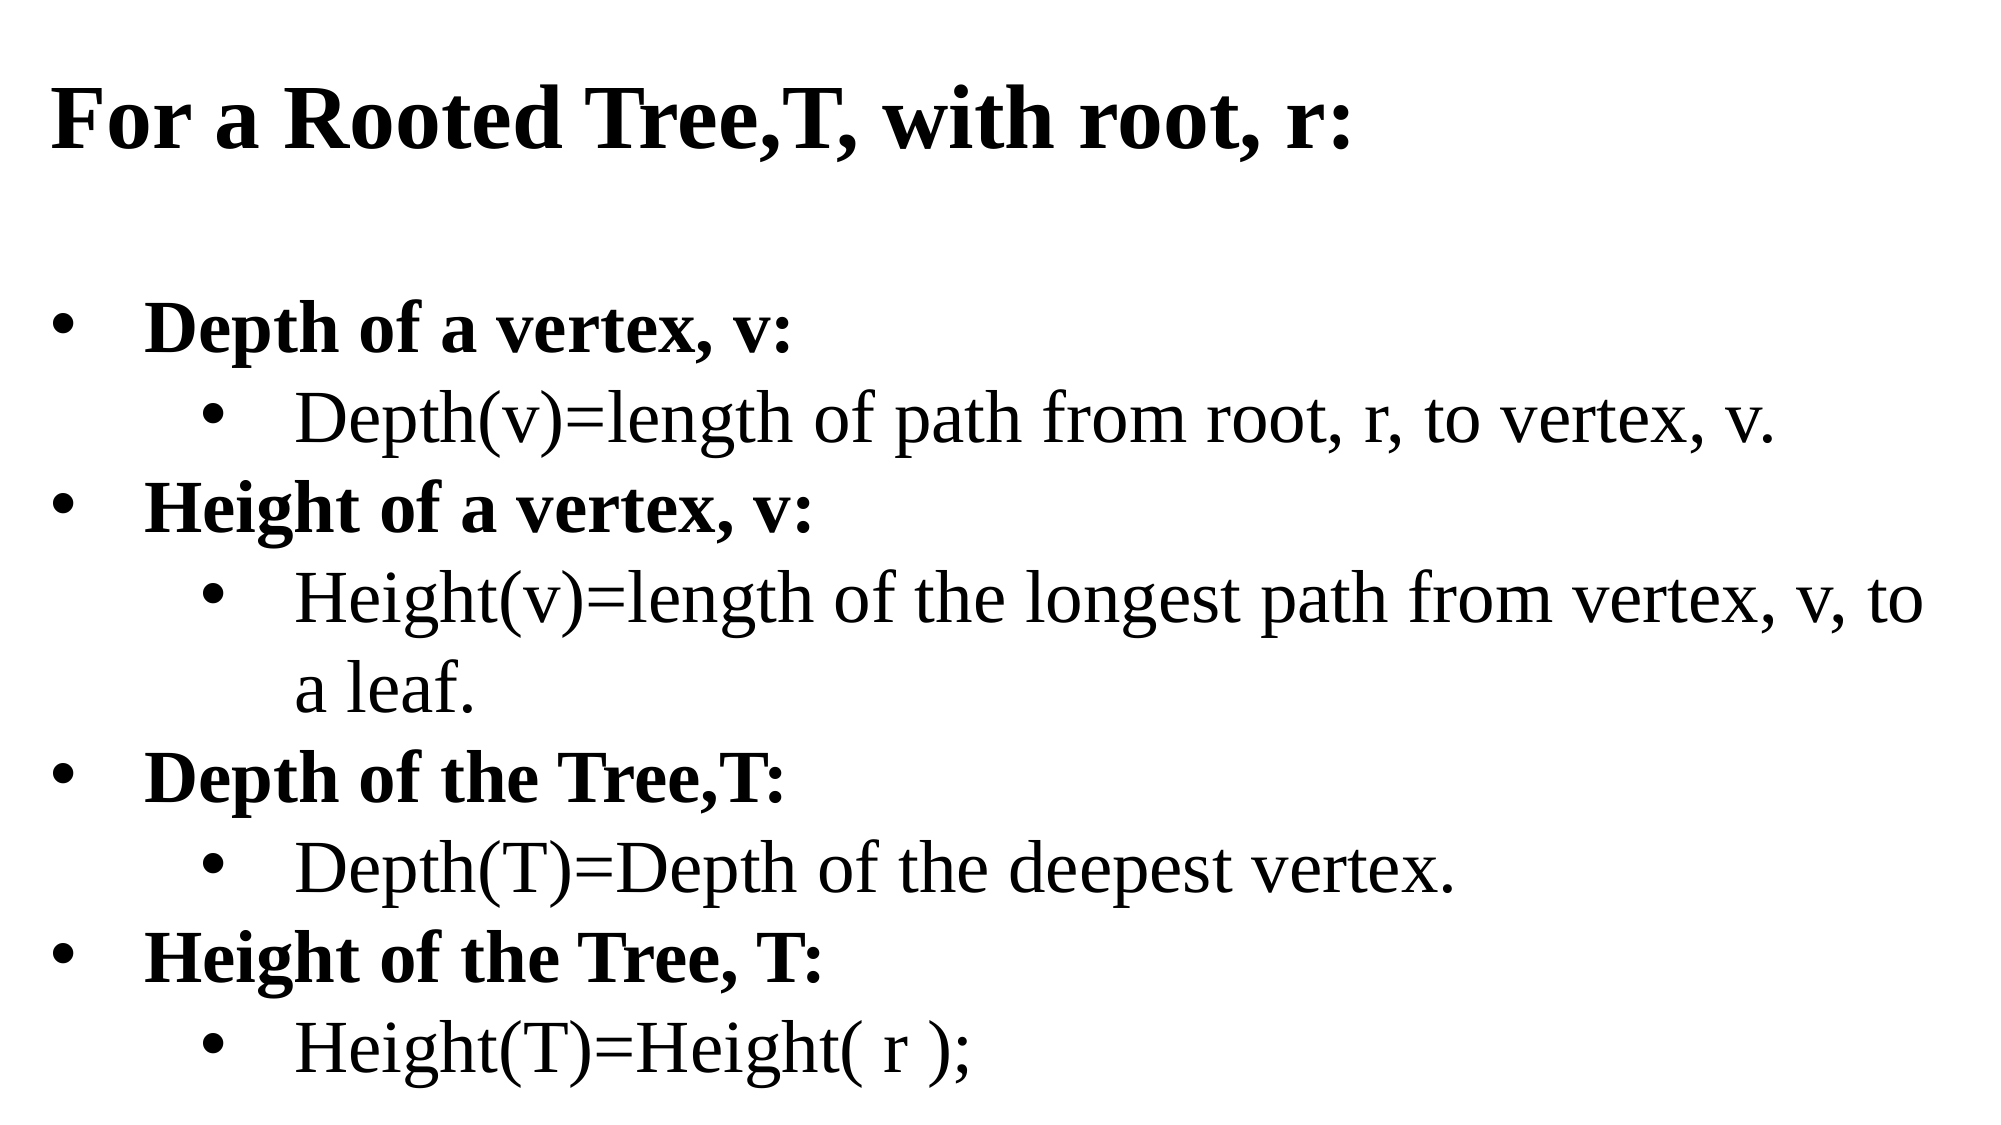

For a Rooted Tree,T, with root, r:

Depth of a vertex, v:
Depth(v)=length of path from root, r, to vertex, v.
Height of a vertex, v:
Height(v)=length of the longest path from vertex, v, to a leaf.
Depth of the Tree,T:
Depth(T)=Depth of the deepest vertex.
Height of the Tree, T:
Height(T)=Height( r );